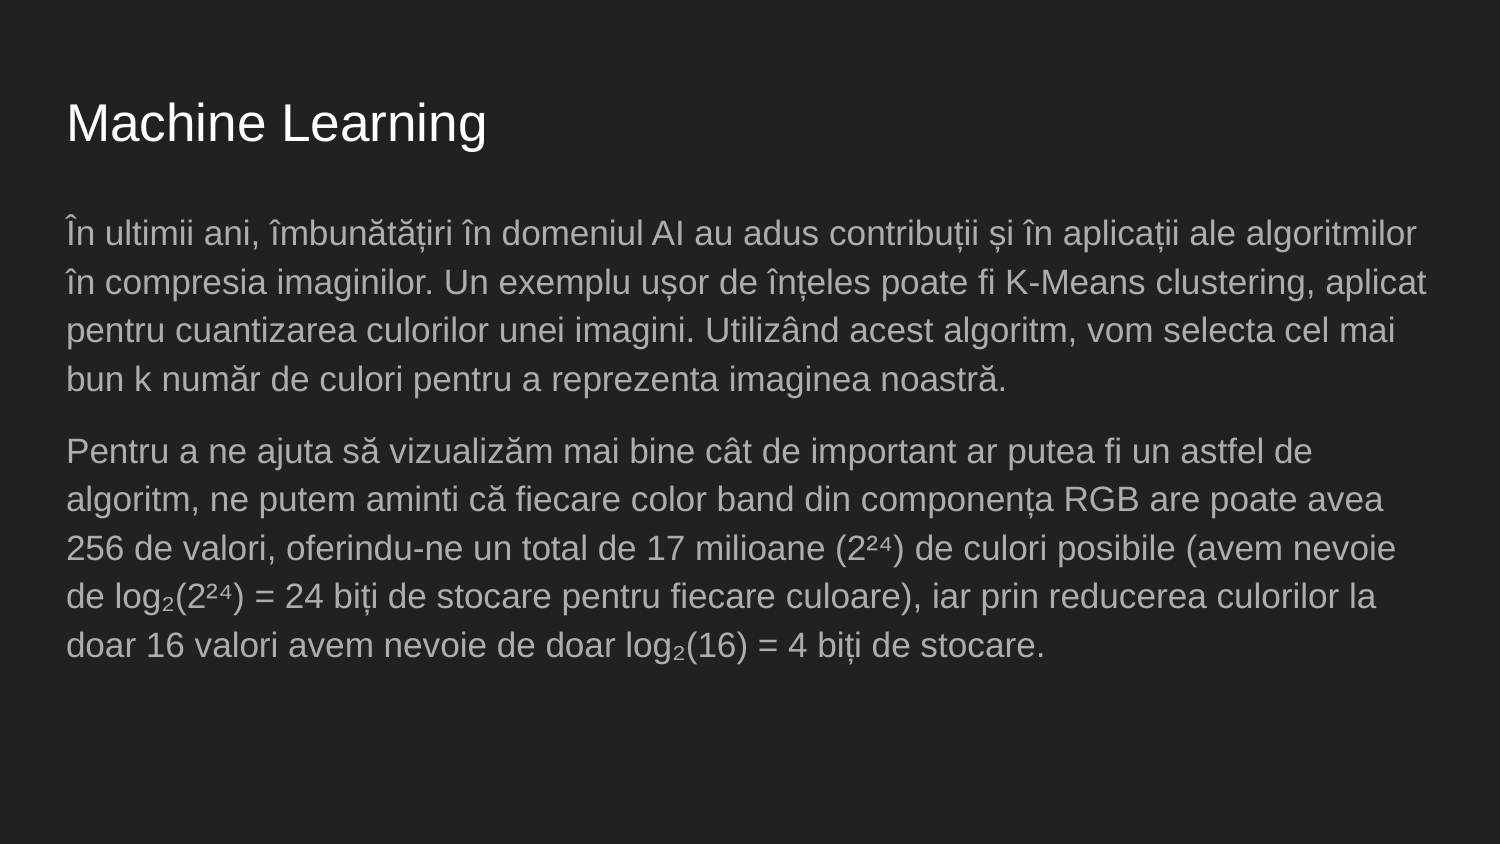

# Machine Learning
În ultimii ani, îmbunătățiri în domeniul AI au adus contribuții și în aplicații ale algoritmilor în compresia imaginilor. Un exemplu ușor de înțeles poate fi K-Means clustering, aplicat pentru cuantizarea culorilor unei imagini. Utilizând acest algoritm, vom selecta cel mai bun k număr de culori pentru a reprezenta imaginea noastră.
Pentru a ne ajuta să vizualizăm mai bine cât de important ar putea fi un astfel de algoritm, ne putem aminti că fiecare color band din componența RGB are poate avea 256 de valori, oferindu-ne un total de 17 milioane (2²⁴) de culori posibile (avem nevoie de log₂(2²⁴) = 24 biți de stocare pentru fiecare culoare), iar prin reducerea culorilor la doar 16 valori avem nevoie de doar log₂(16) = 4 biți de stocare.